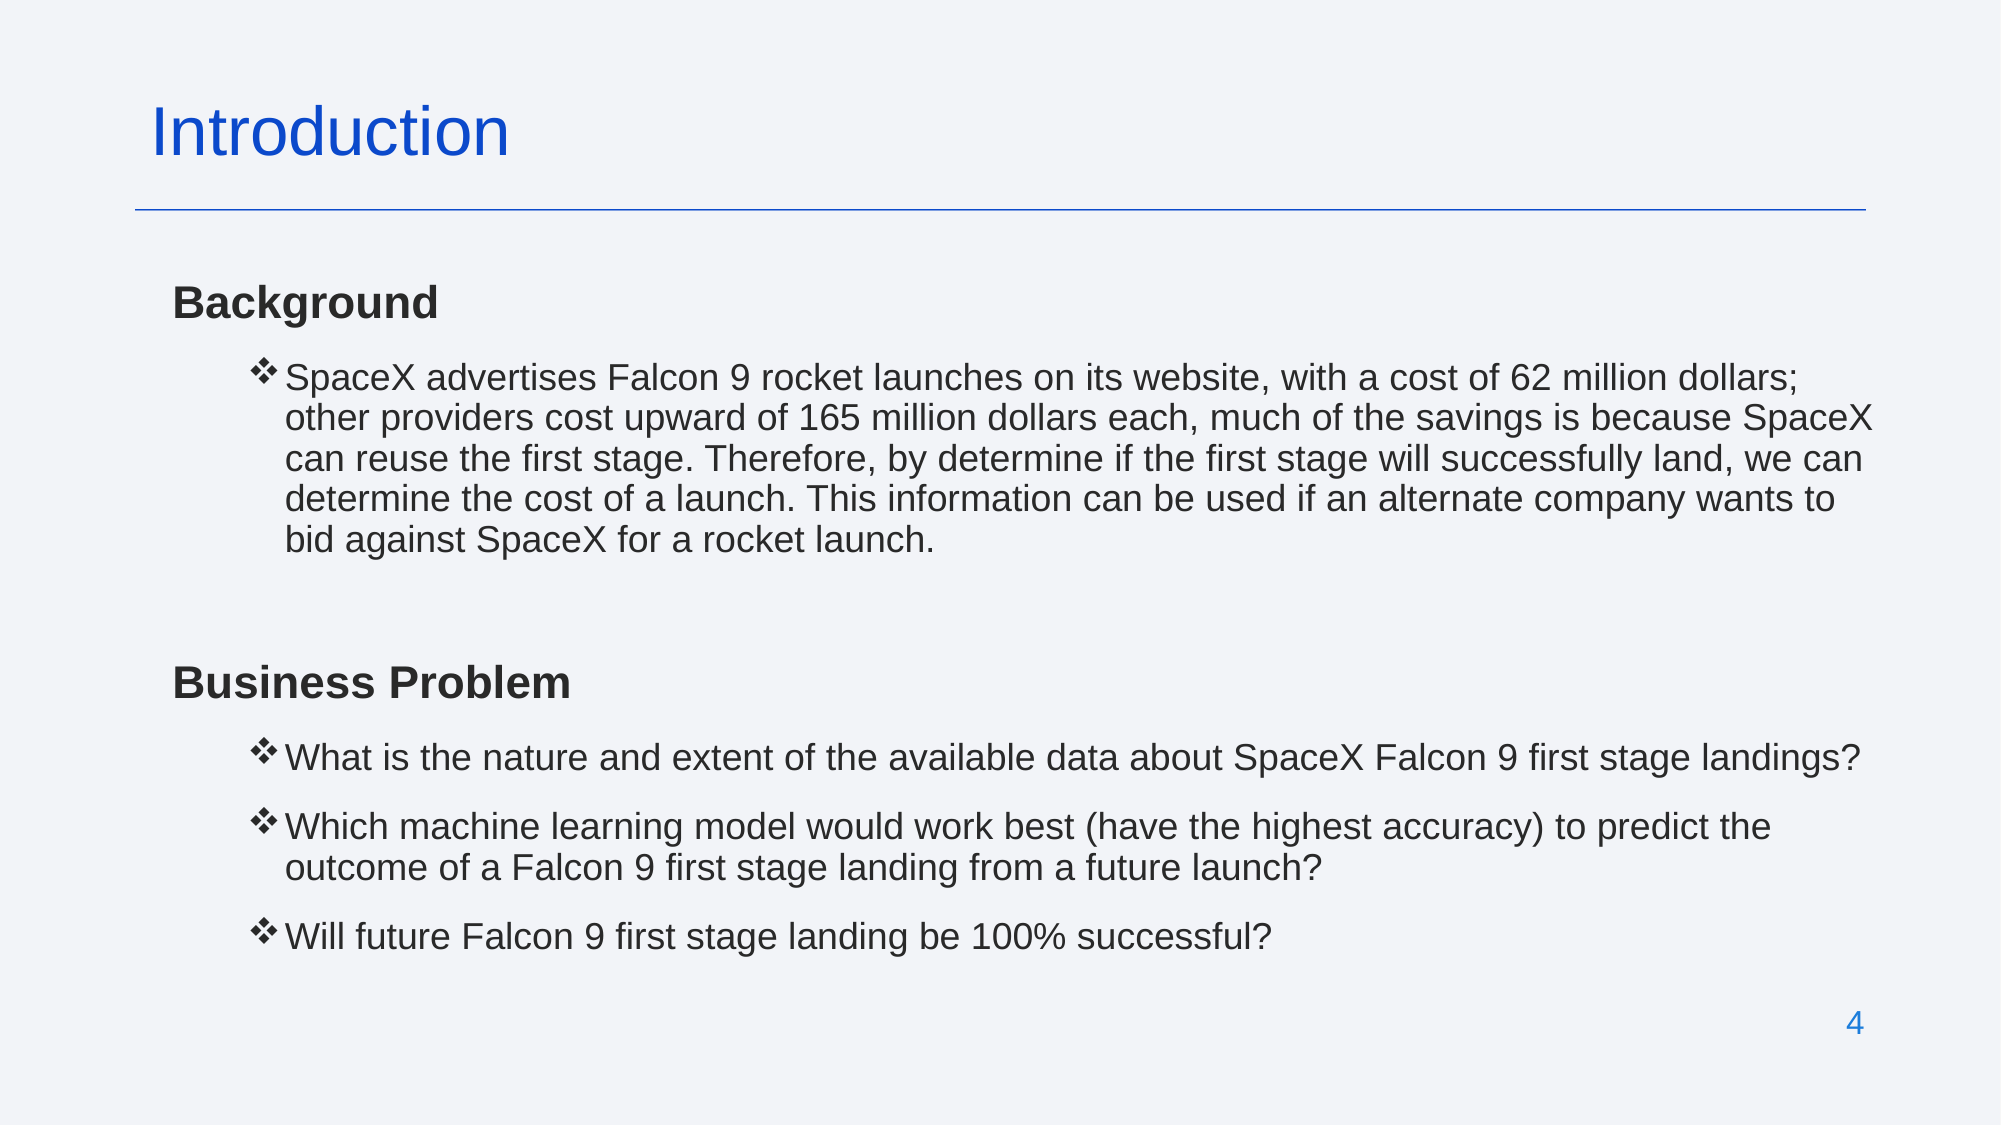

Introduction
Background
SpaceX advertises Falcon 9 rocket launches on its website, with a cost of 62 million dollars; other providers cost upward of 165 million dollars each, much of the savings is because SpaceX can reuse the first stage. Therefore, by determine if the first stage will successfully land, we can determine the cost of a launch. This information can be used if an alternate company wants to bid against SpaceX for a rocket launch.

Business Problem
What is the nature and extent of the available data about SpaceX Falcon 9 first stage landings?
Which machine learning model would work best (have the highest accuracy) to predict the outcome of a Falcon 9 first stage landing from a future launch?
Will future Falcon 9 first stage landing be 100% successful?

4